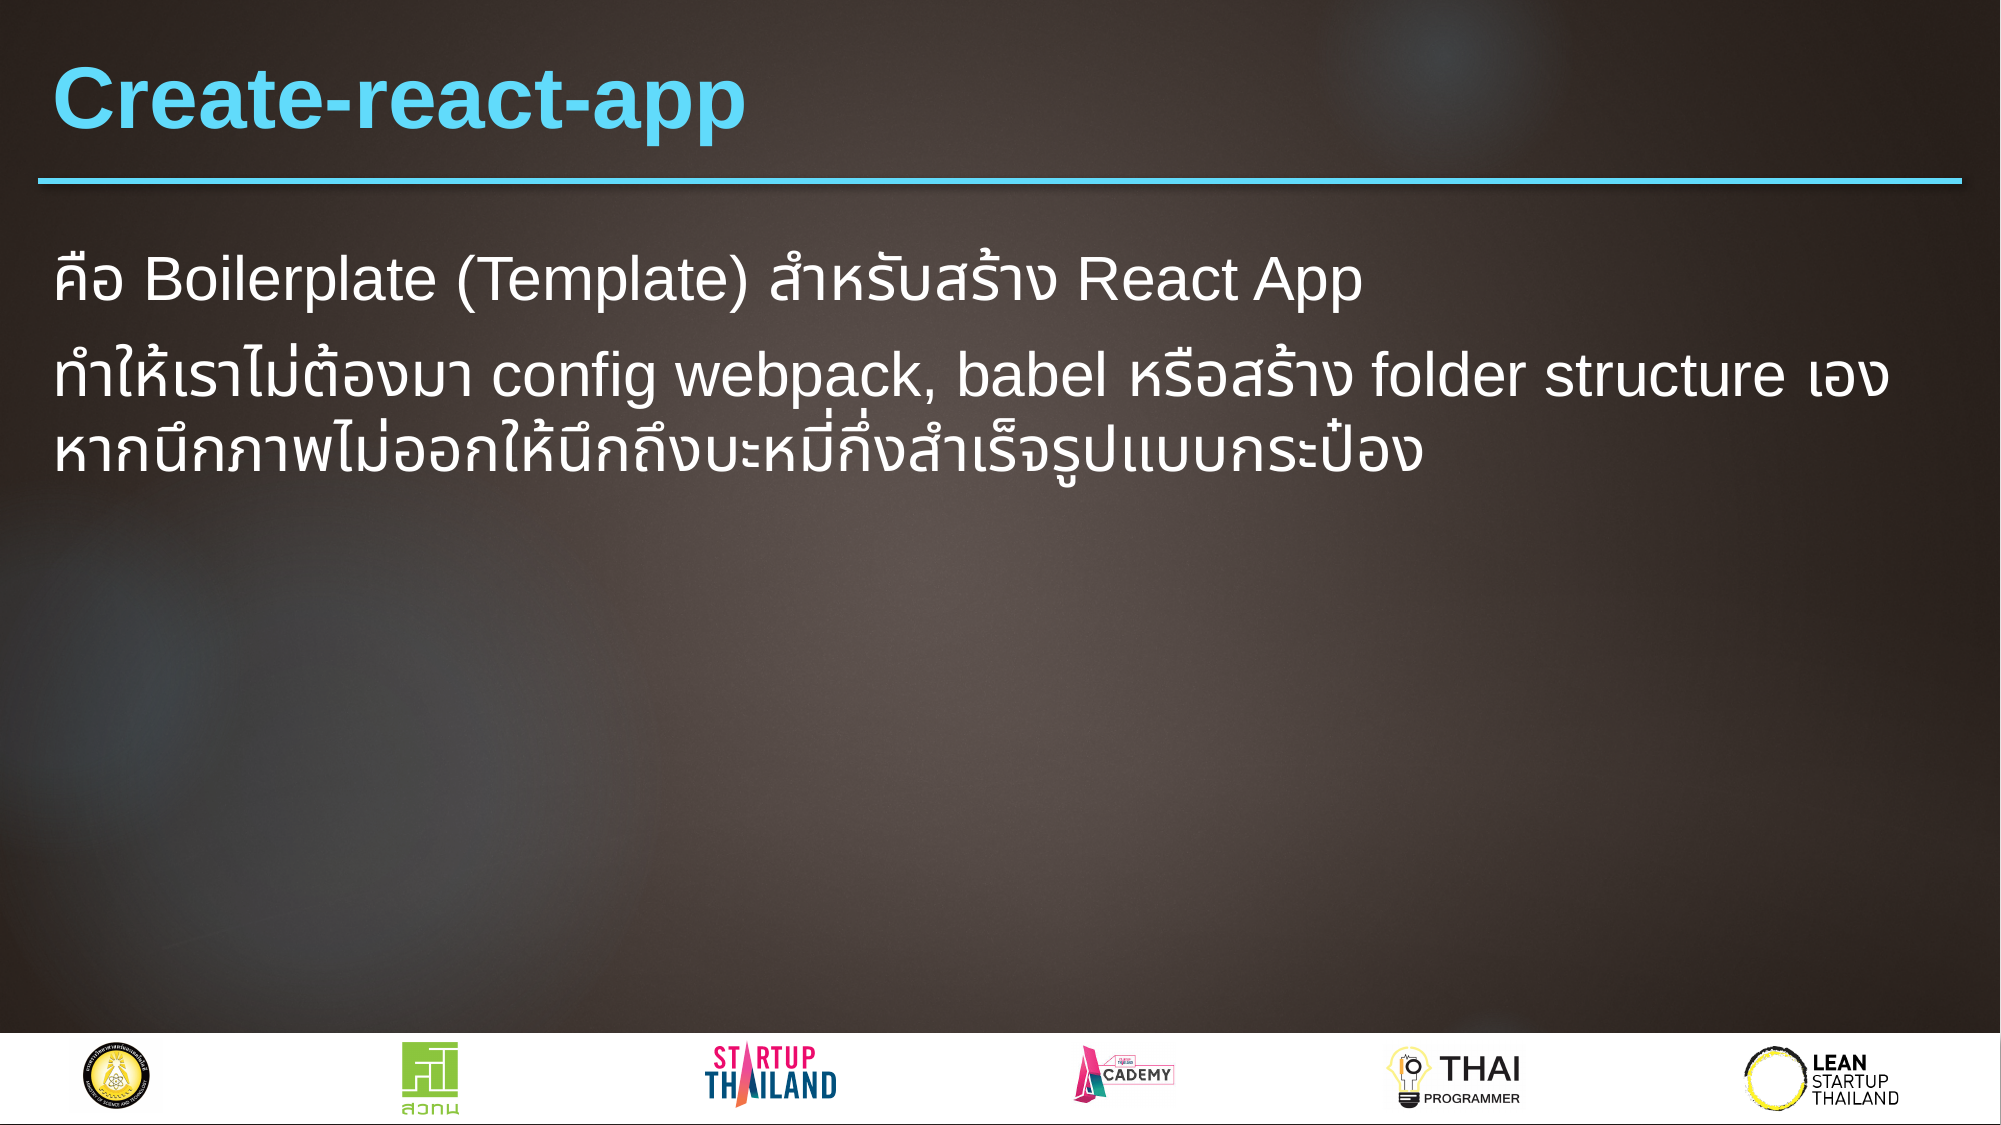

# Create-react-app
คือ Boilerplate (Template) สำหรับสร้าง React App
ทำให้เราไม่ต้องมา config webpack, babel หรือสร้าง folder structure เอง หากนึกภาพไม่ออกให้นึกถึงบะหมี่กึ่งสำเร็จรูปแบบกระป๋อง